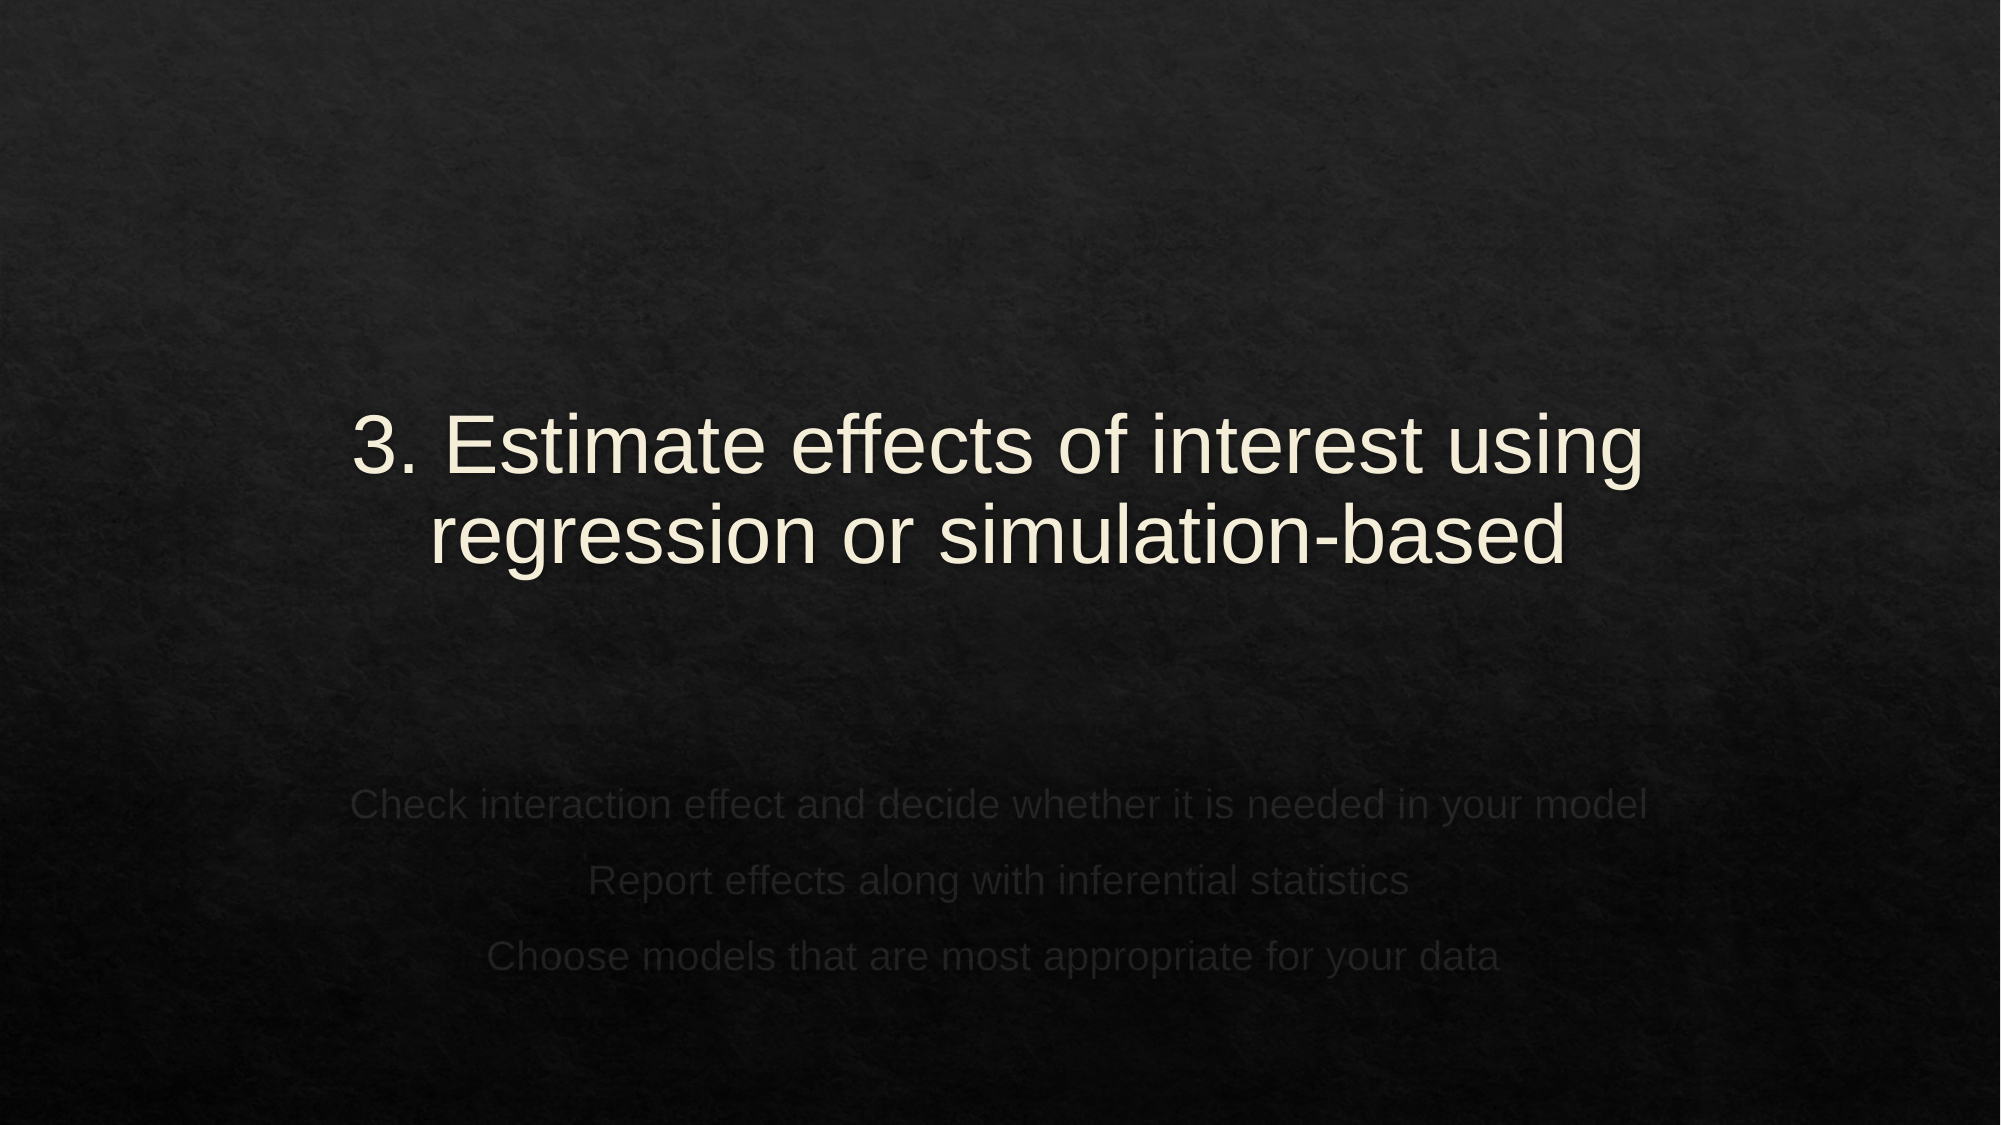

# 3. Estimate effects of interest using regression or simulation-based

Check interaction effect and decide whether it is needed in your model
Report effects along with inferential statistics
Choose models that are most appropriate for your data